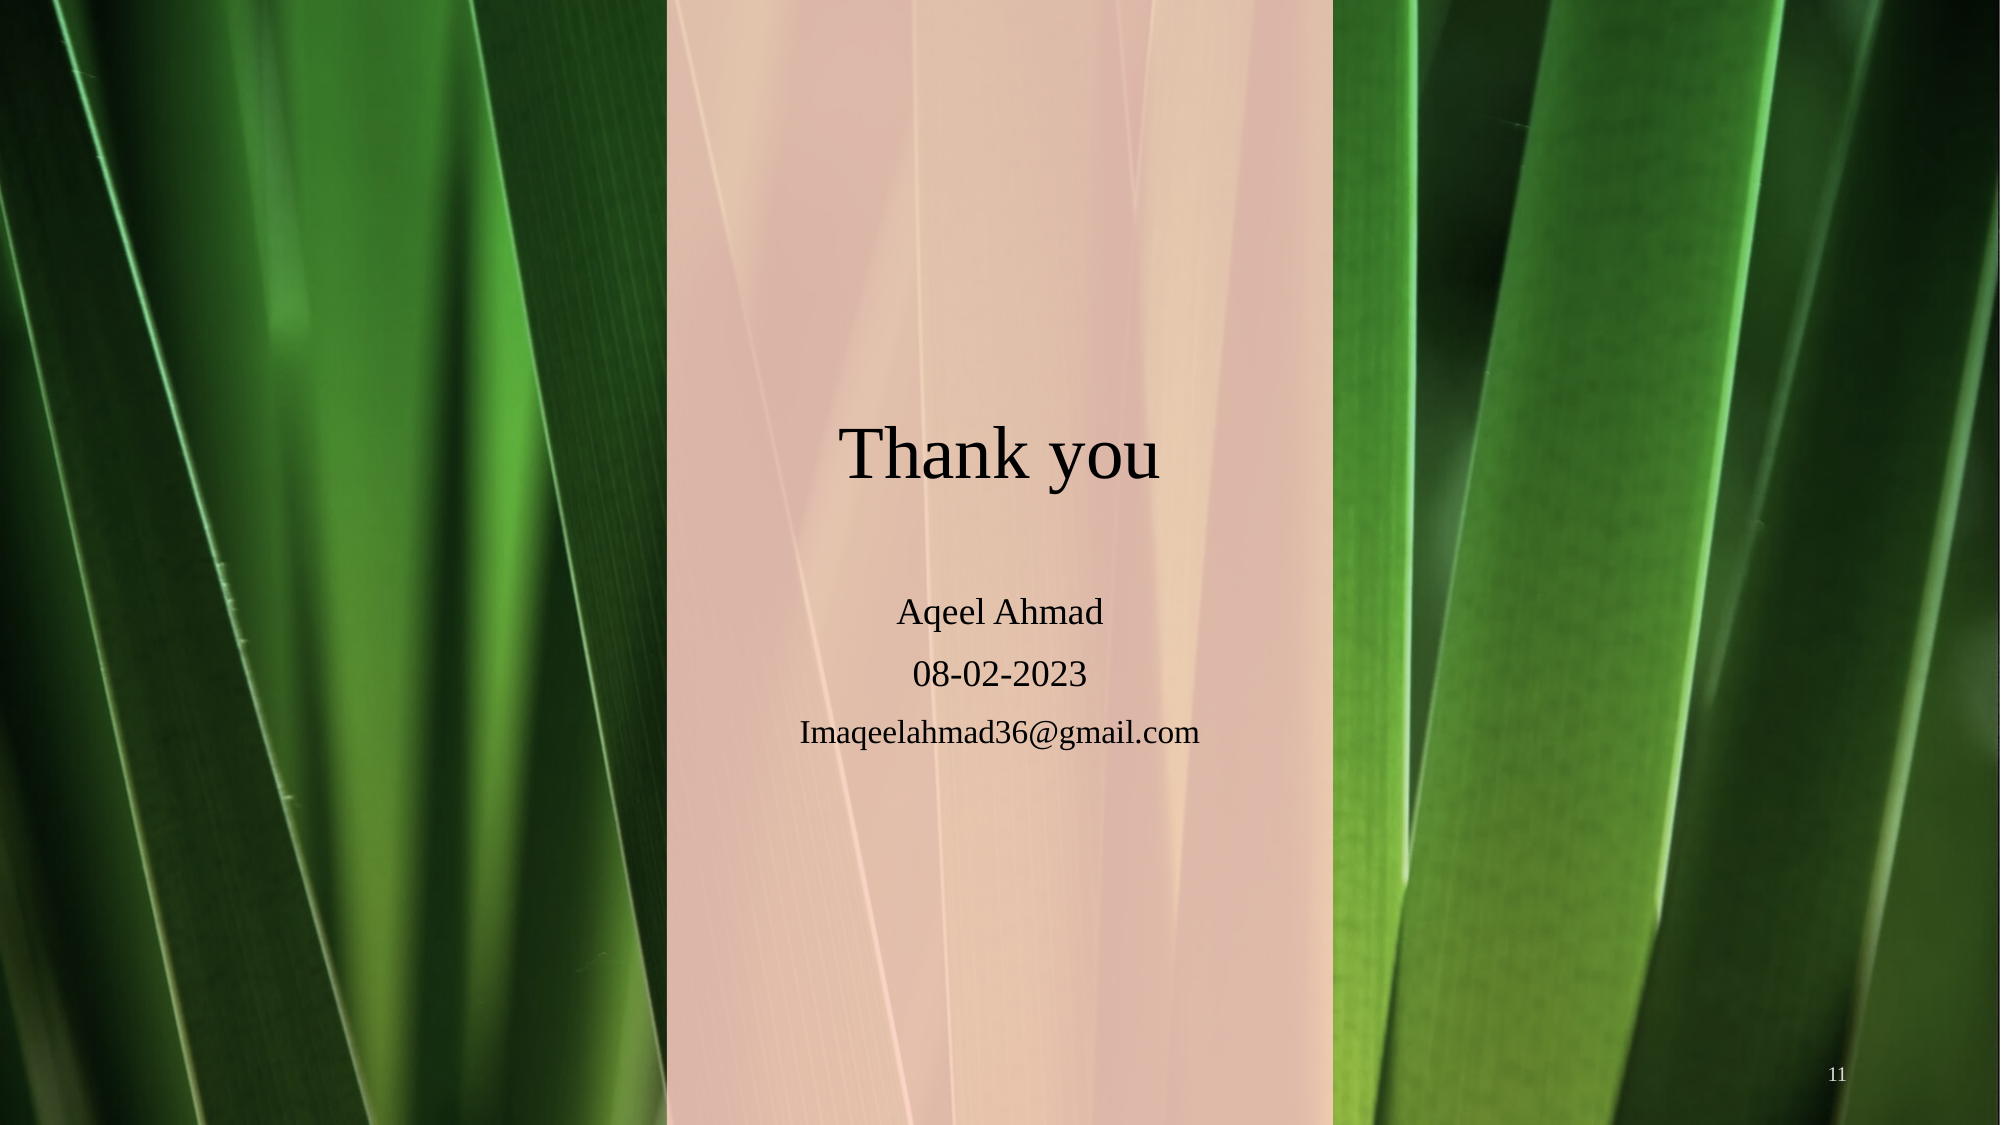

# Thank you
Aqeel Ahmad
08-02-2023
Imaqeelahmad36@gmail.com
11